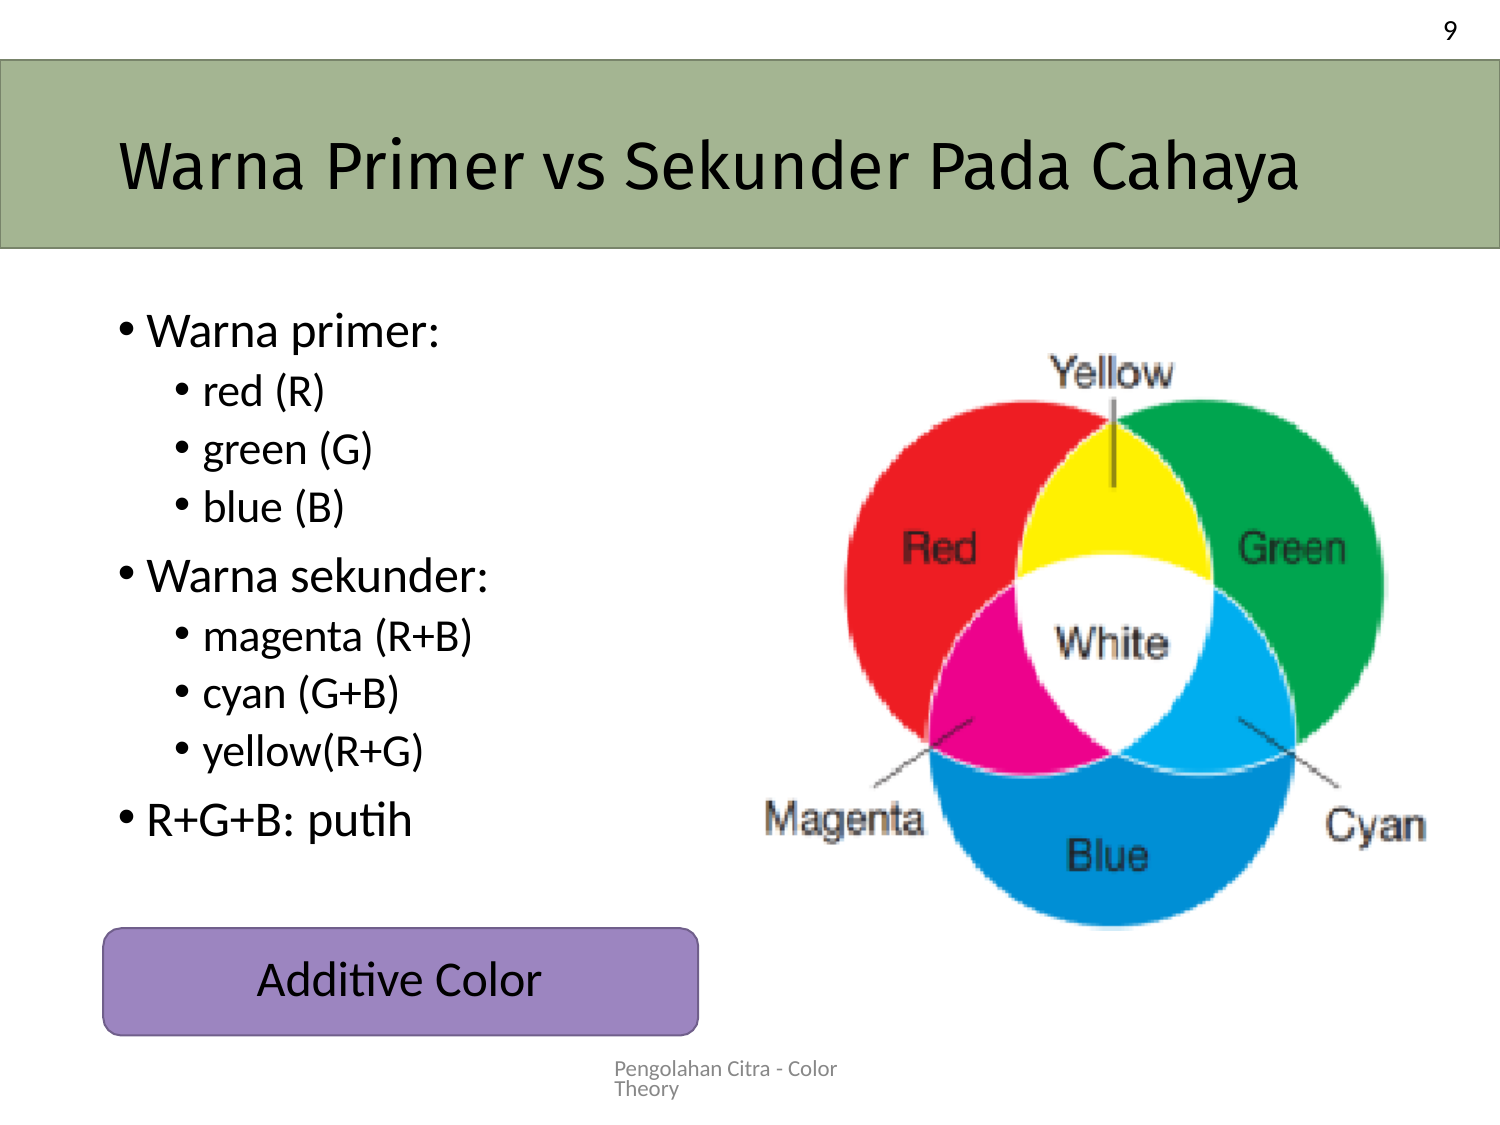

9
# Warna Primer vs Sekunder Pada Cahaya
Warna primer:
red (R)
green (G)
blue (B)
Warna sekunder:
magenta (R+B)
cyan (G+B)
yellow(R+G)
R+G+B: putih

Additive Color

Pengolahan Citra - Color Theory